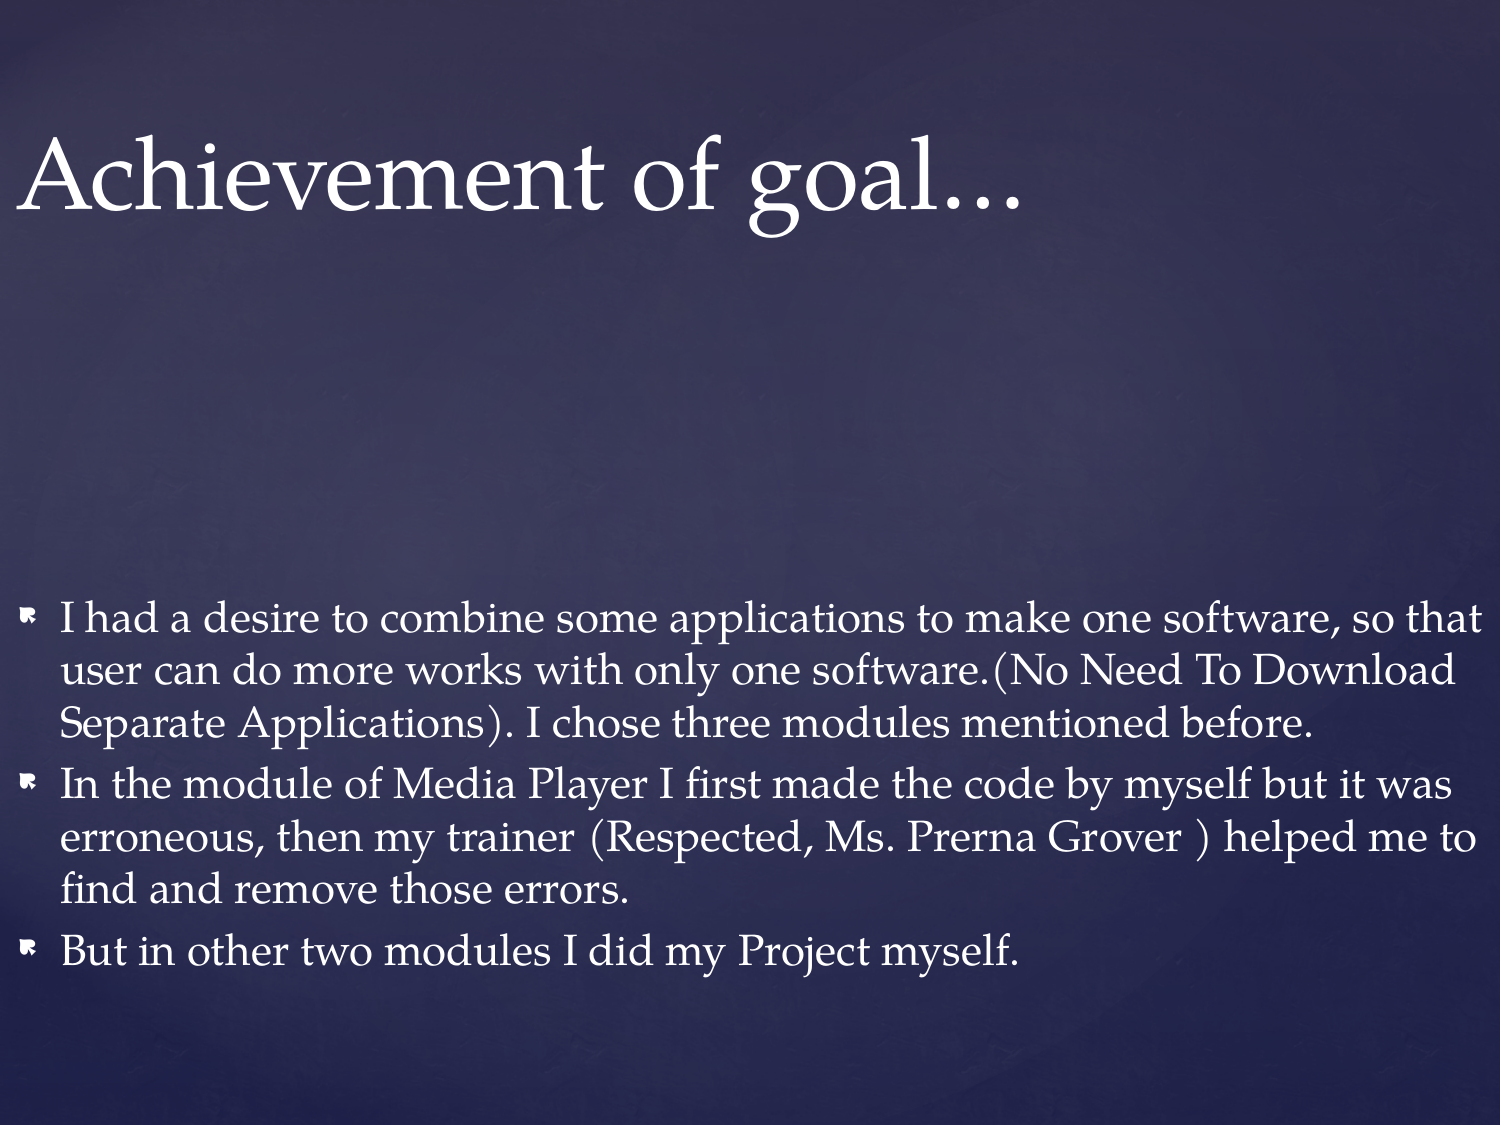

# Achievement of goal…

I had a desire to combine some applications to make one software, so that user can do more works with only one software.(No Need To Download Separate Applications). I chose three modules mentioned before.
In the module of Media Player I first made the code by myself but it was erroneous, then my trainer (Respected, Ms. Prerna Grover ) helped me to find and remove those errors.
But in other two modules I did my Project myself.